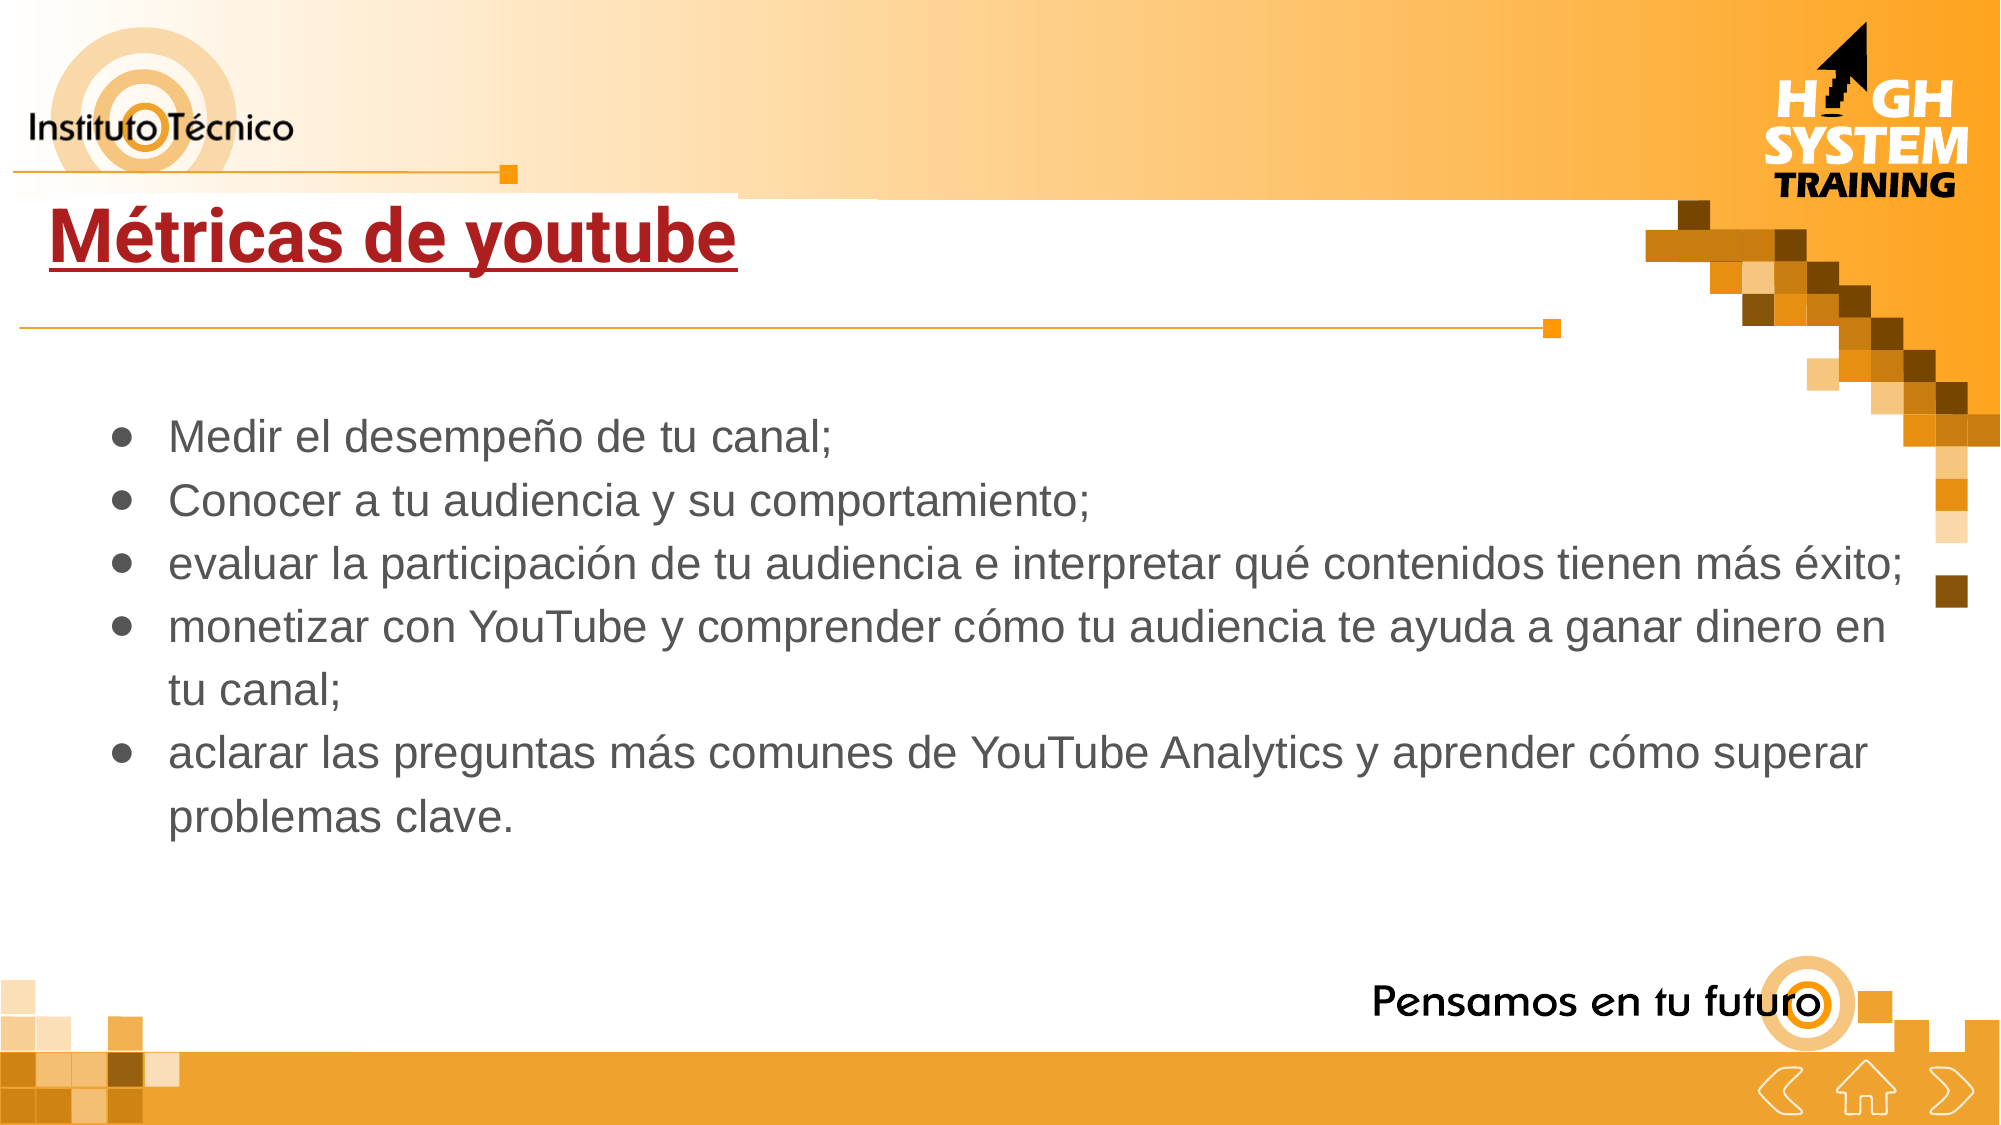

Métricas de youtube

Medir el desempeño de tu canal;
Conocer a tu audiencia y su comportamiento;
evaluar la participación de tu audiencia e interpretar qué contenidos tienen más éxito;
monetizar con YouTube y comprender cómo tu audiencia te ayuda a ganar dinero en tu canal;
aclarar las preguntas más comunes de YouTube Analytics y aprender cómo superar problemas clave.